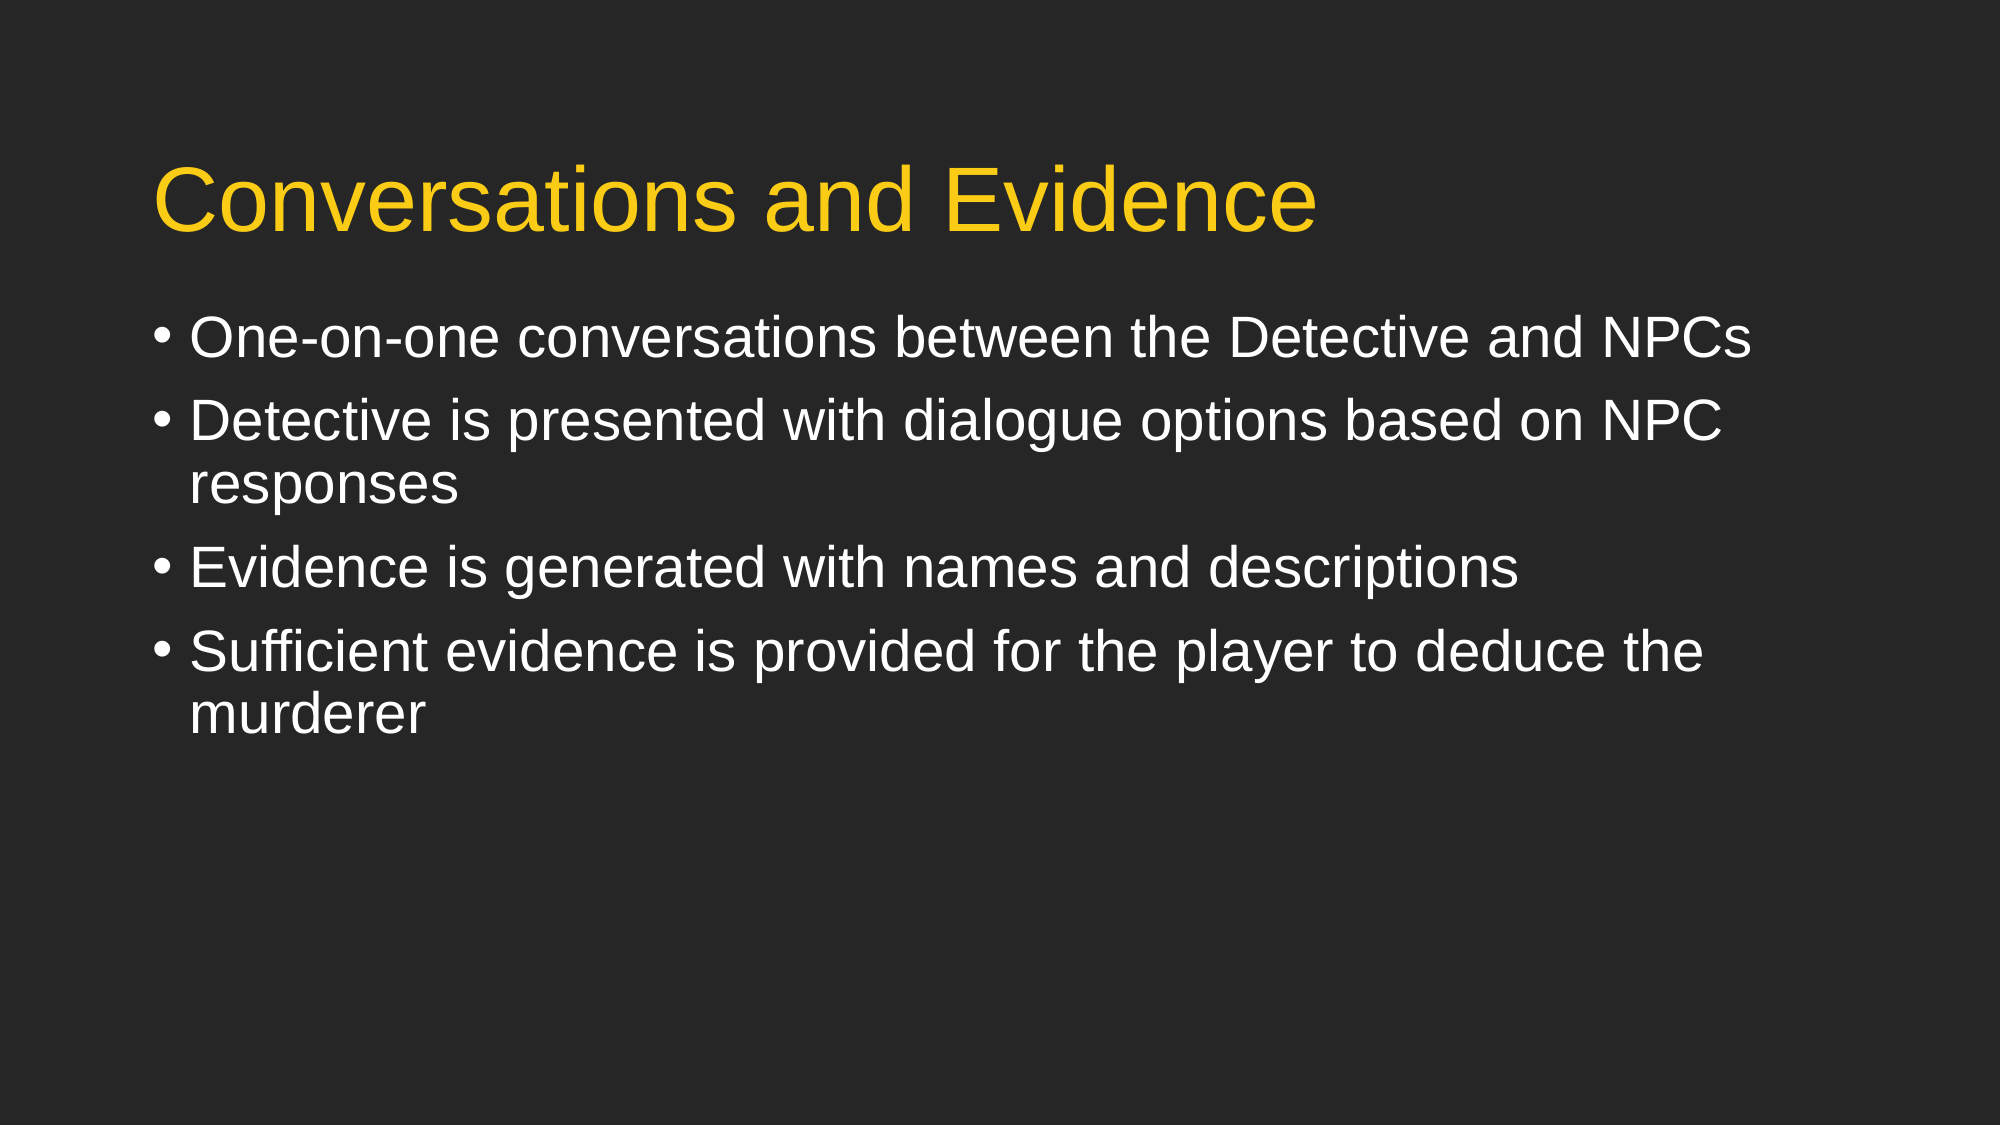

Conversations and Evidence
One-on-one conversations between the Detective and NPCs
Detective is presented with dialogue options based on NPC responses
Evidence is generated with names and descriptions
Sufficient evidence is provided for the player to deduce the murderer